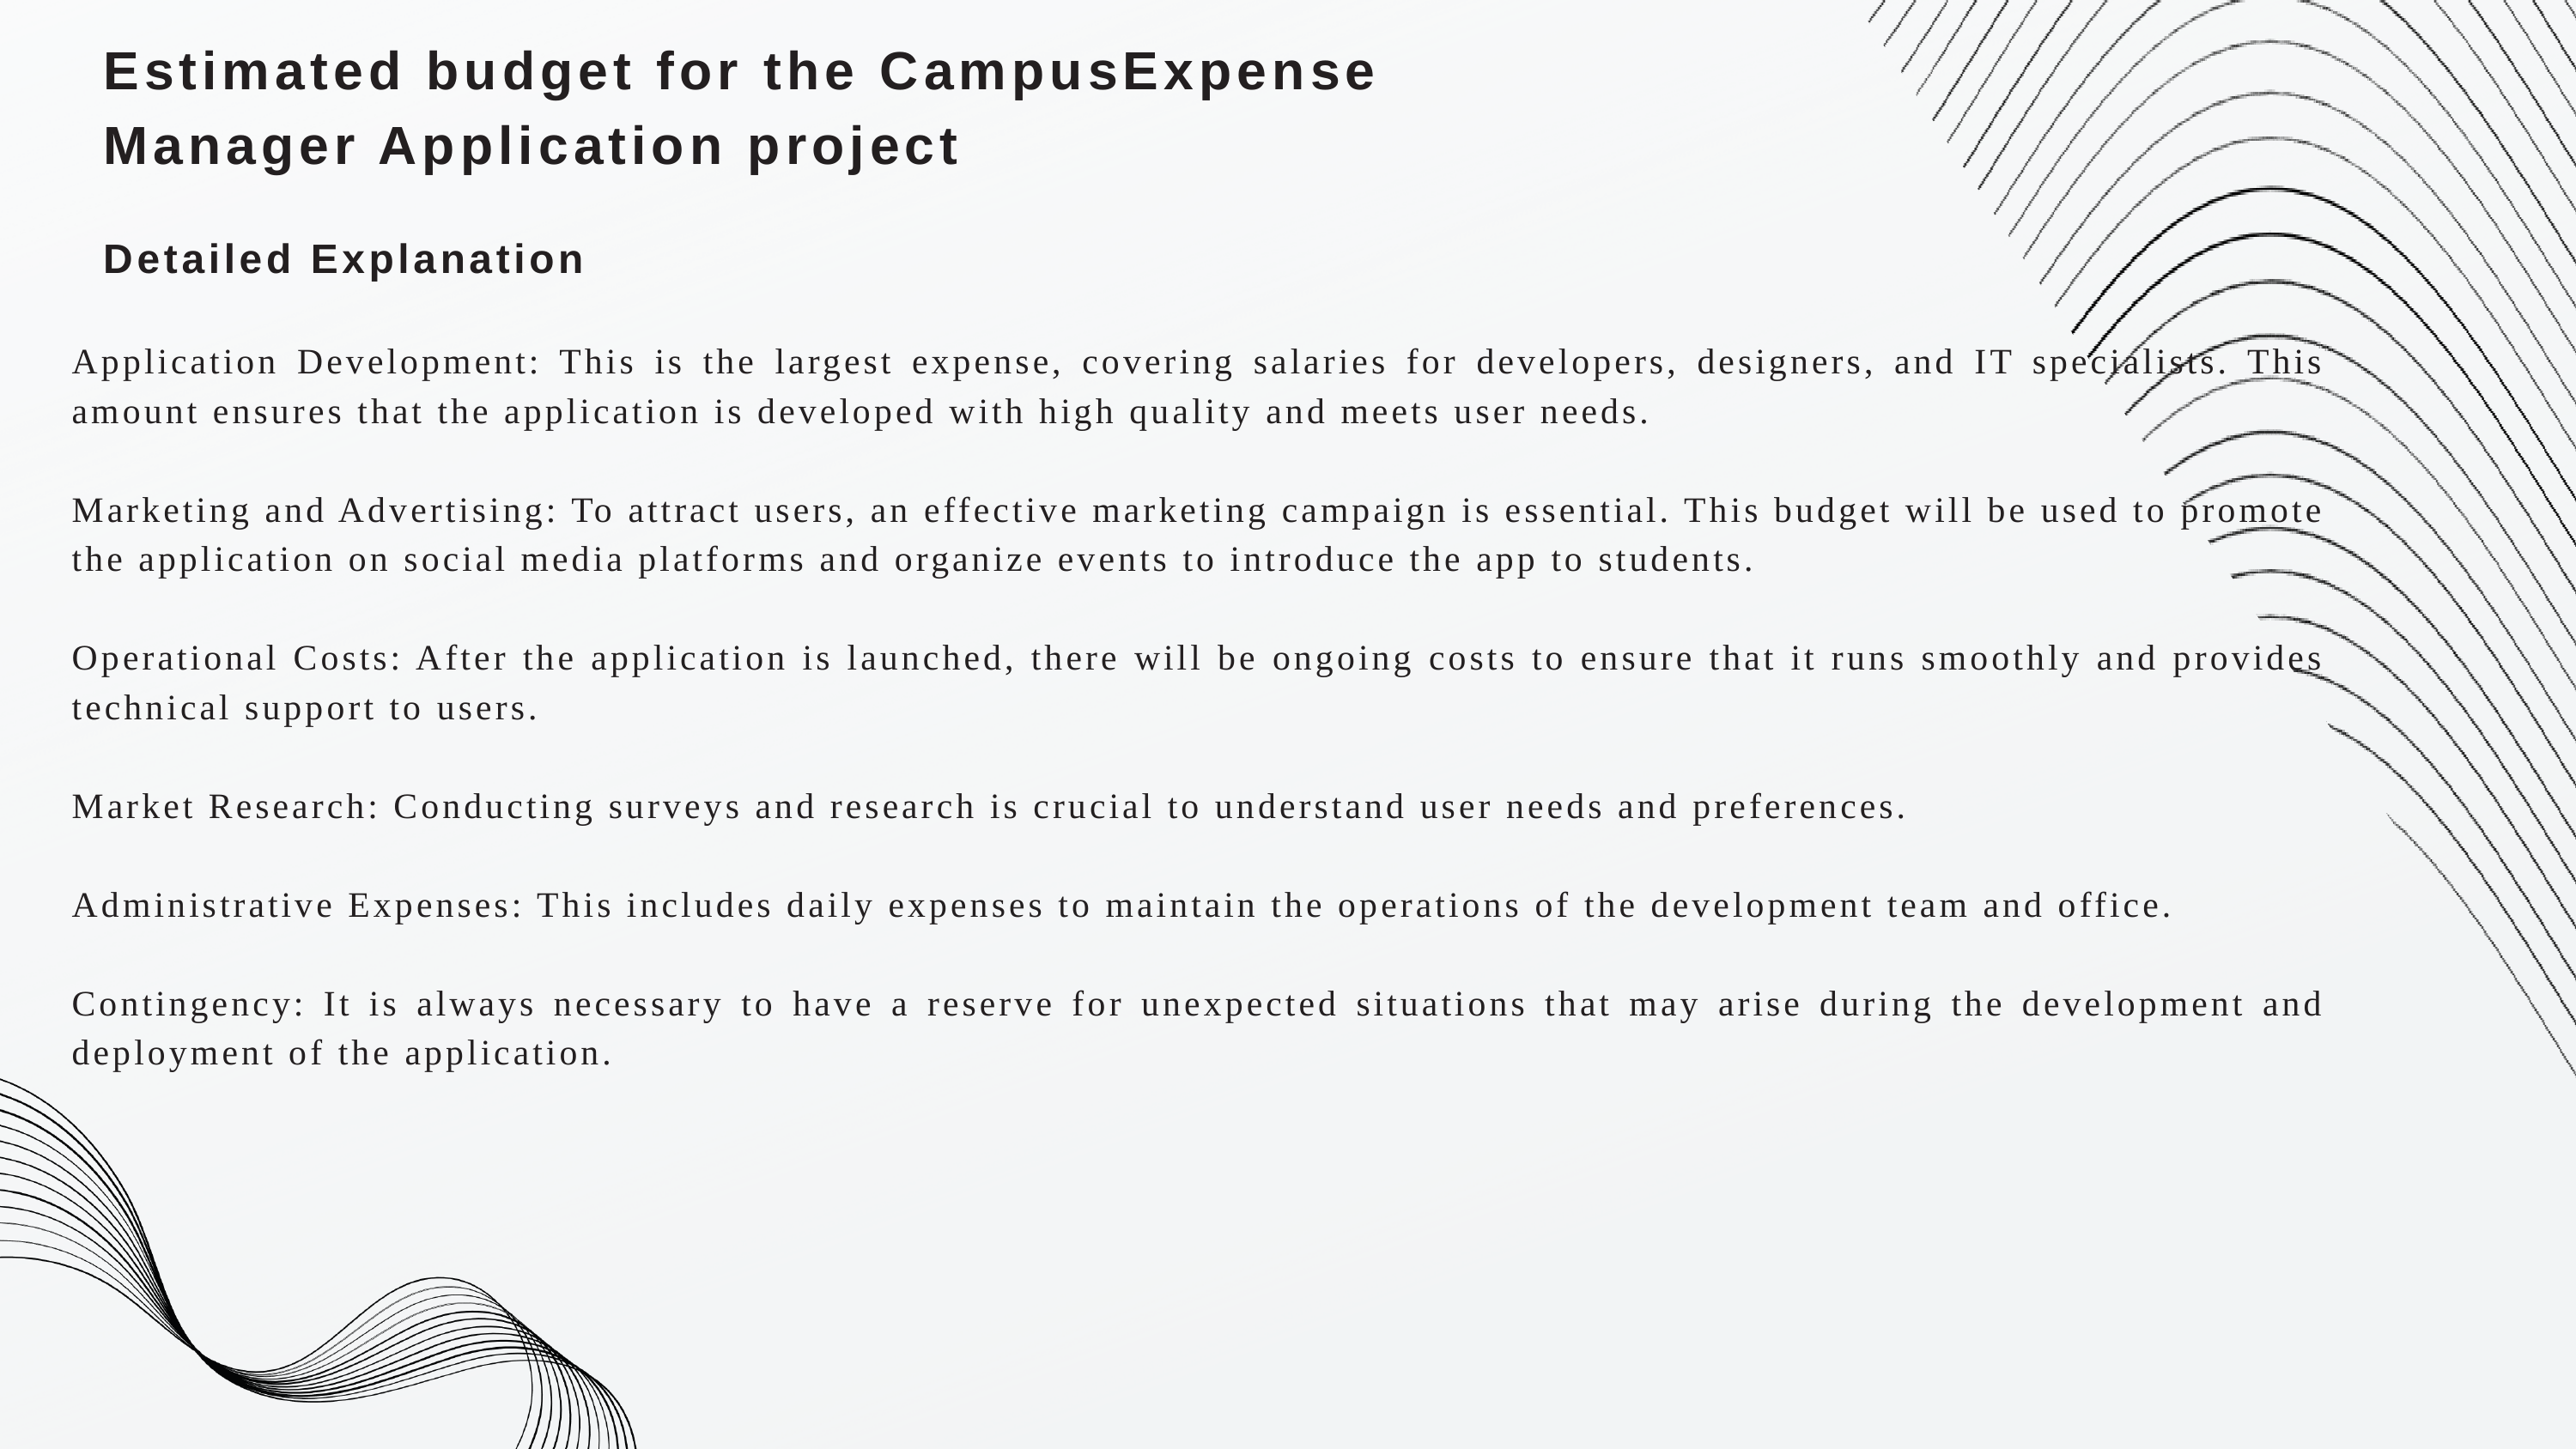

Estimated budget for the CampusExpense Manager Application project

Detailed Explanation

Application Development: This is the largest expense, covering salaries for developers, designers, and IT specialists. This amount ensures that the application is developed with high quality and meets user needs.

Marketing and Advertising: To attract users, an effective marketing campaign is essential. This budget will be used to promote the application on social media platforms and organize events to introduce the app to students.

Operational Costs: After the application is launched, there will be ongoing costs to ensure that it runs smoothly and provides technical support to users.

Market Research: Conducting surveys and research is crucial to understand user needs and preferences.

Administrative Expenses: This includes daily expenses to maintain the operations of the development team and office.

Contingency: It is always necessary to have a reserve for unexpected situations that may arise during the development and deployment of the application.